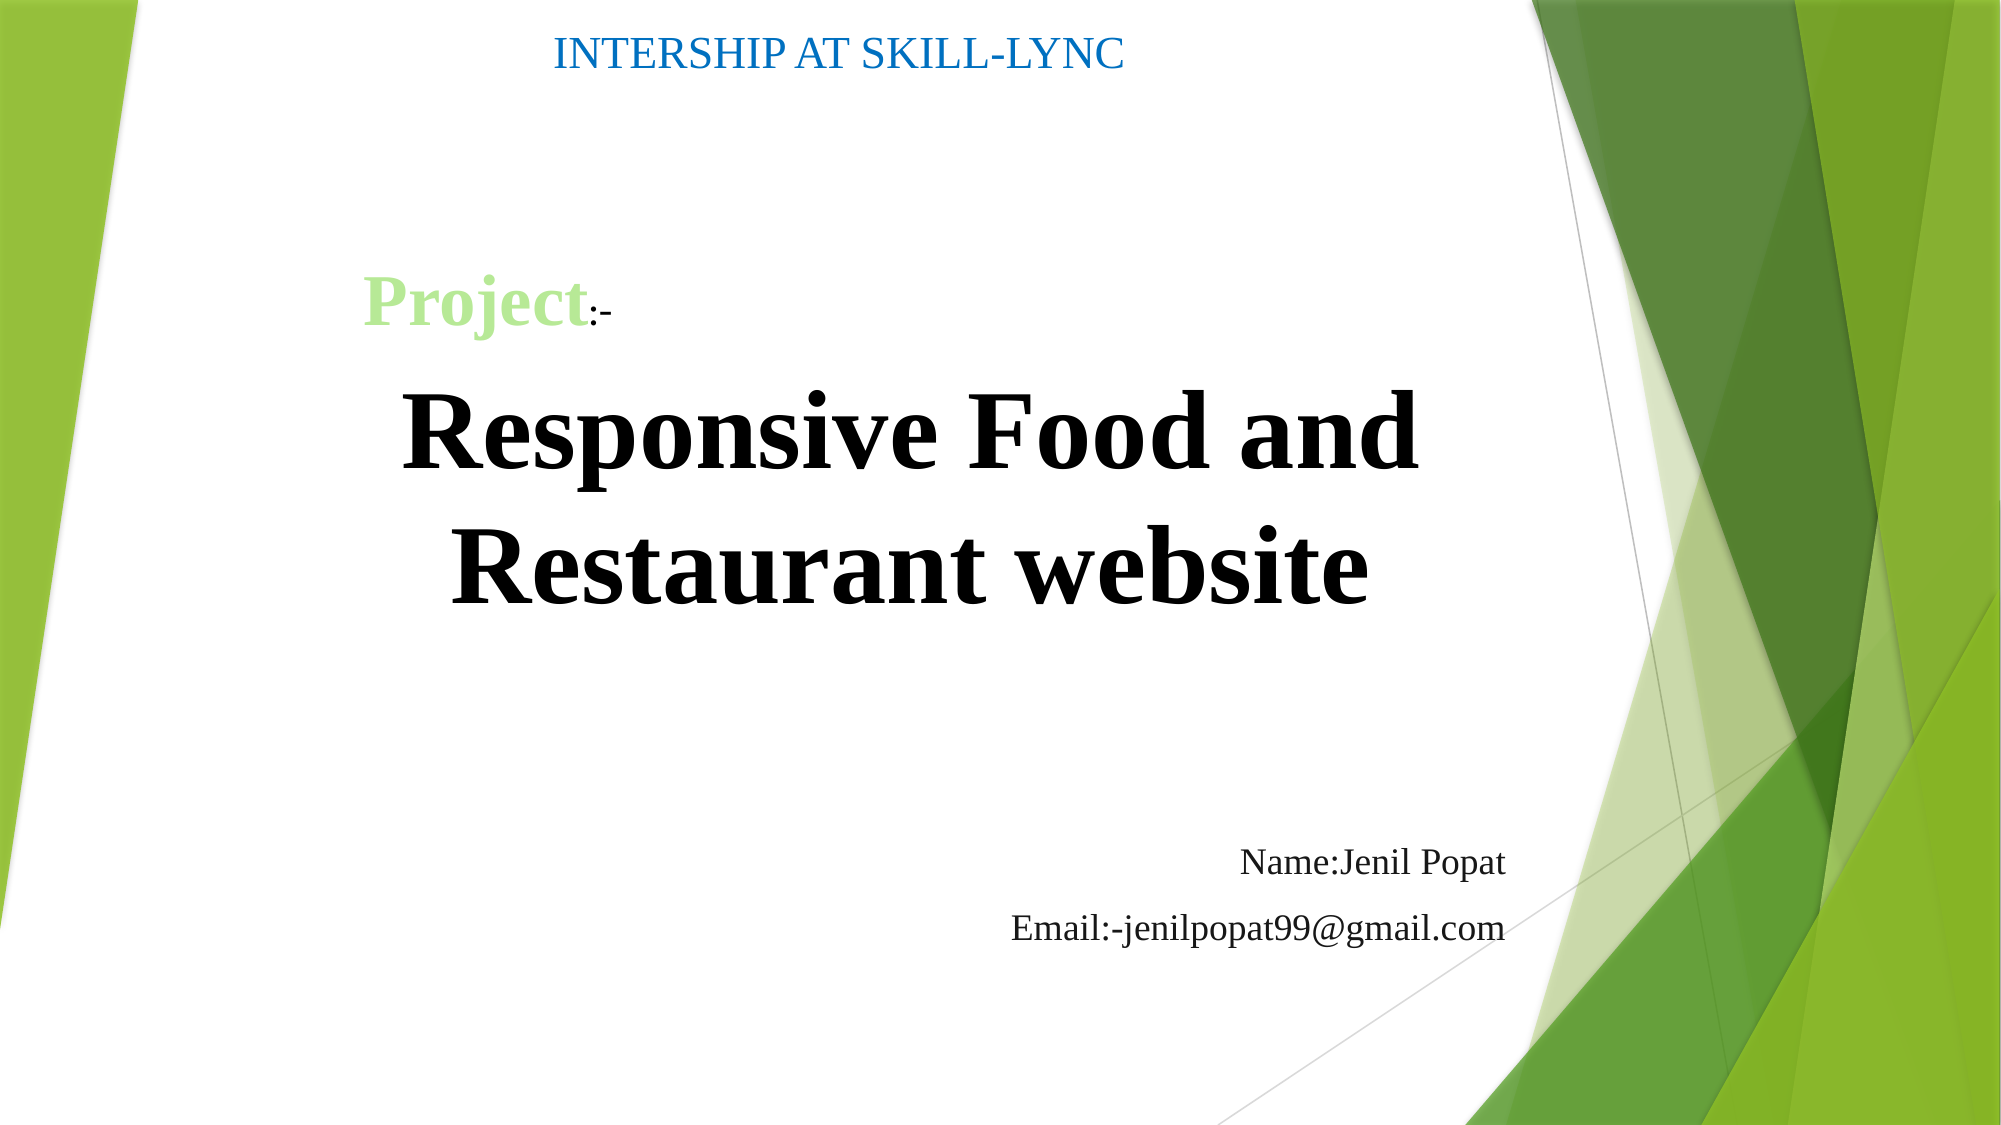

INTERSHIP AT SKILL-LYNC
Project:-

Responsive Food and Restaurant website
#
Name:Jenil Popat
Email:-jenilpopat99@gmail.com